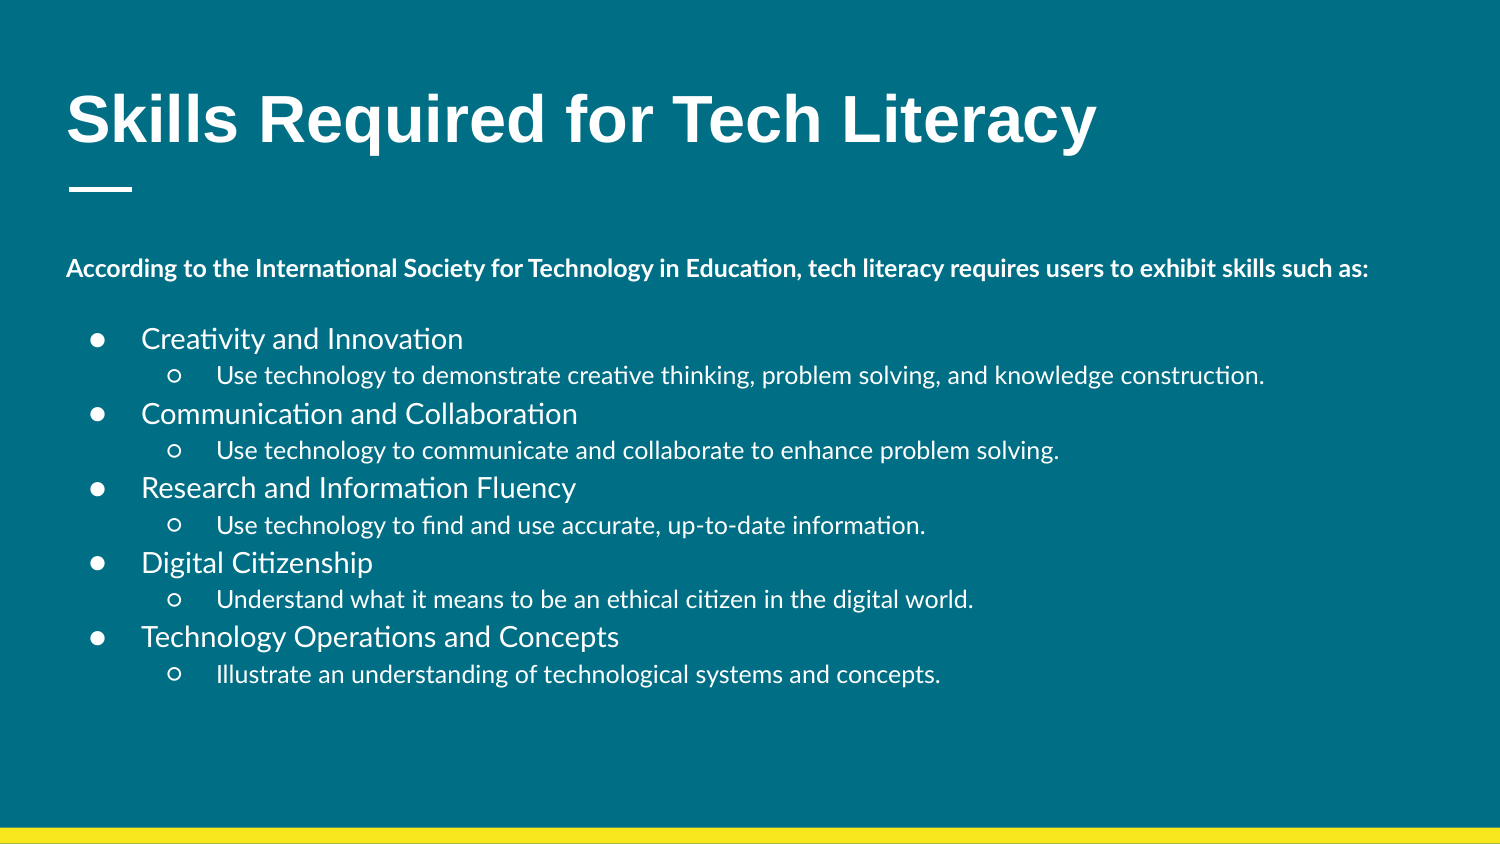

# Skills Required for Tech Literacy
According to the International Society for Technology in Education, tech literacy requires users to exhibit skills such as:
Creativity and Innovation
Use technology to demonstrate creative thinking, problem solving, and knowledge construction.
Communication and Collaboration
Use technology to communicate and collaborate to enhance problem solving.
Research and Information Fluency
Use technology to find and use accurate, up-to-date information.
Digital Citizenship
Understand what it means to be an ethical citizen in the digital world.
Technology Operations and Concepts
Illustrate an understanding of technological systems and concepts.